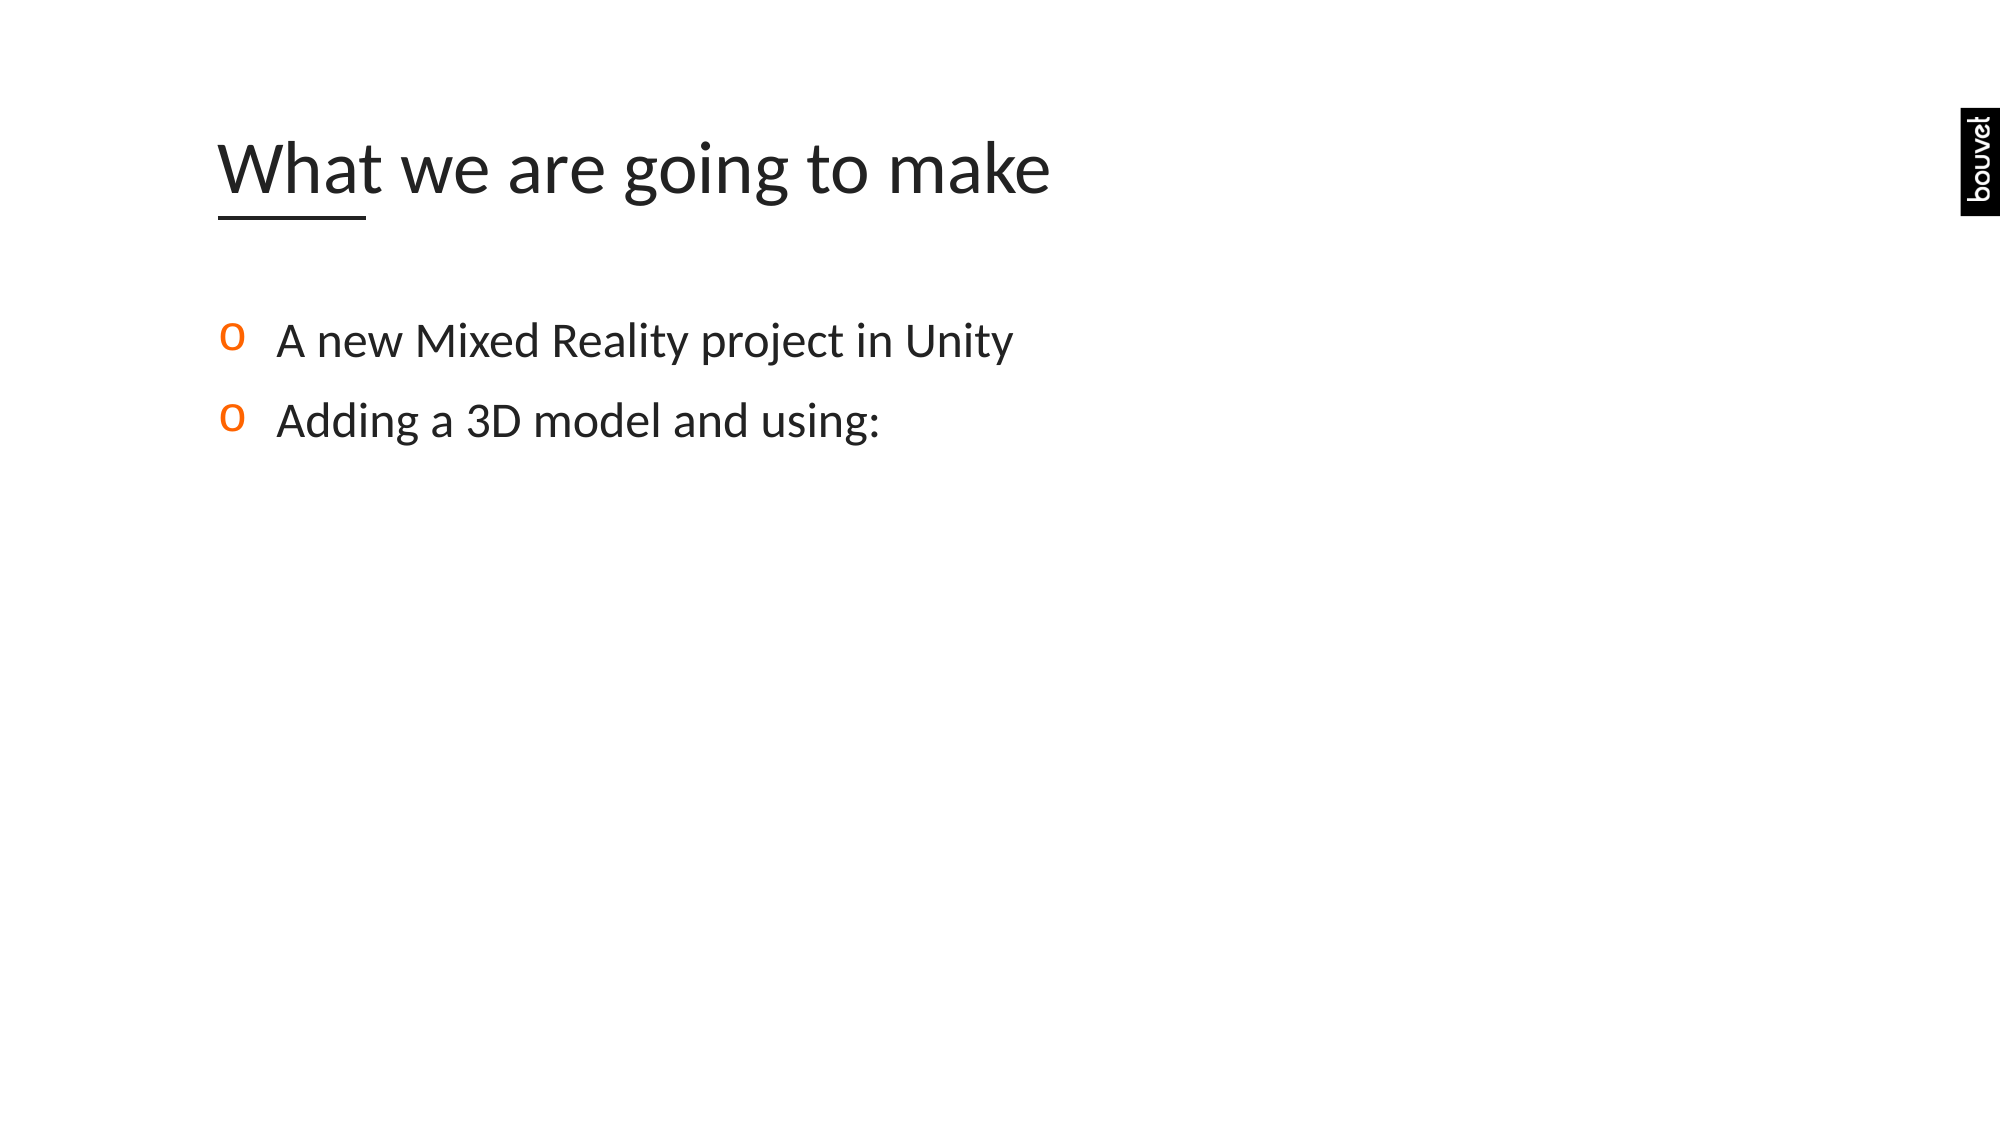

# What we are going to make
A new Mixed Reality project in Unity
Adding a 3D model and using: